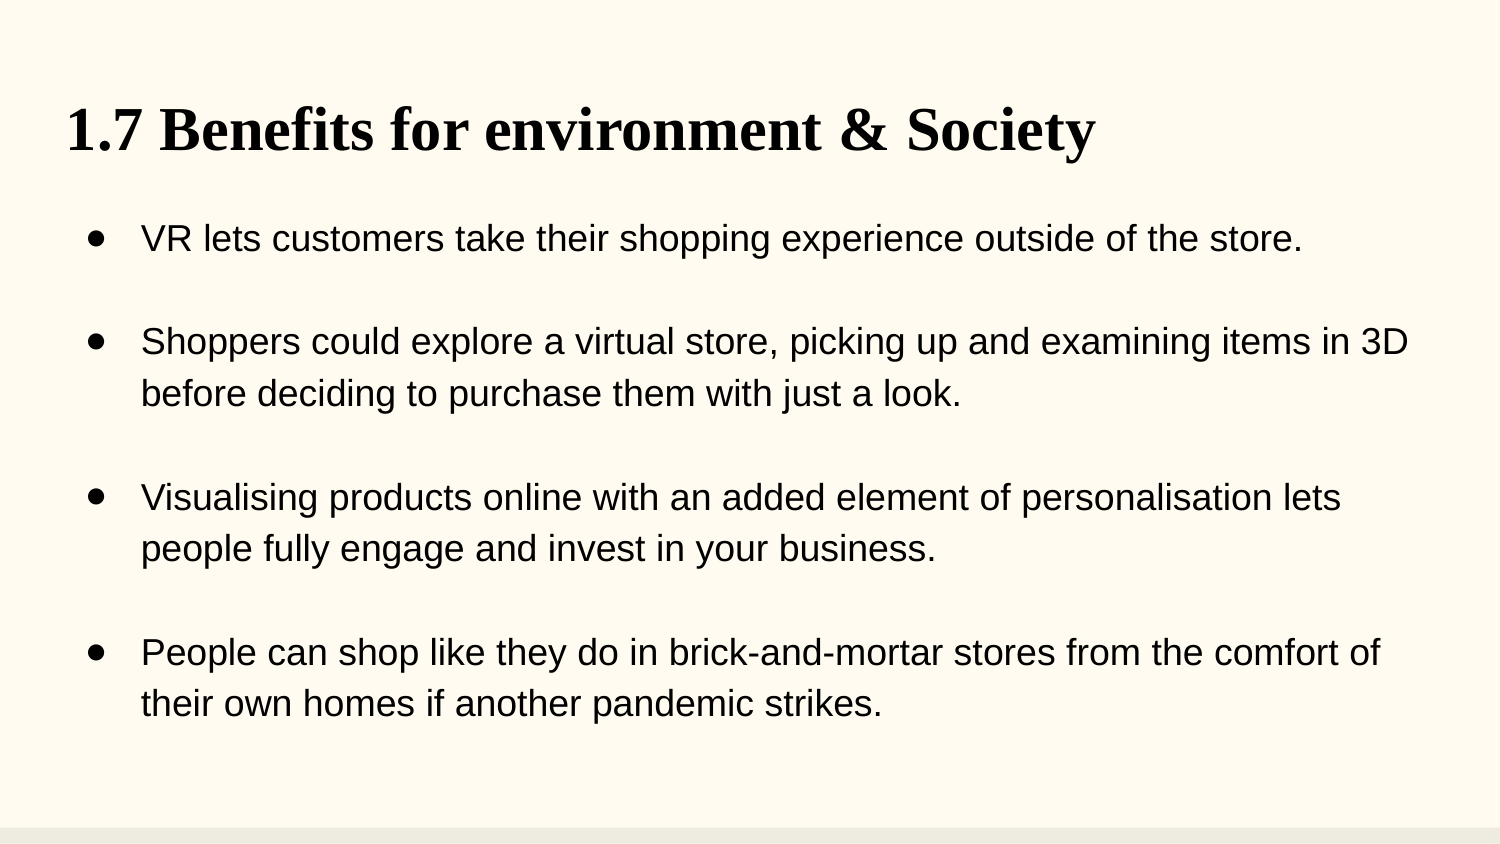

1.7 Benefits for environment & Society
VR lets customers take their shopping experience outside of the store.

Shoppers could explore a virtual store, picking up and examining items in 3D before deciding to purchase them with just a look.

Visualising products online with an added element of personalisation lets people fully engage and invest in your business.

People can shop like they do in brick-and-mortar stores from the comfort of their own homes if another pandemic strikes.